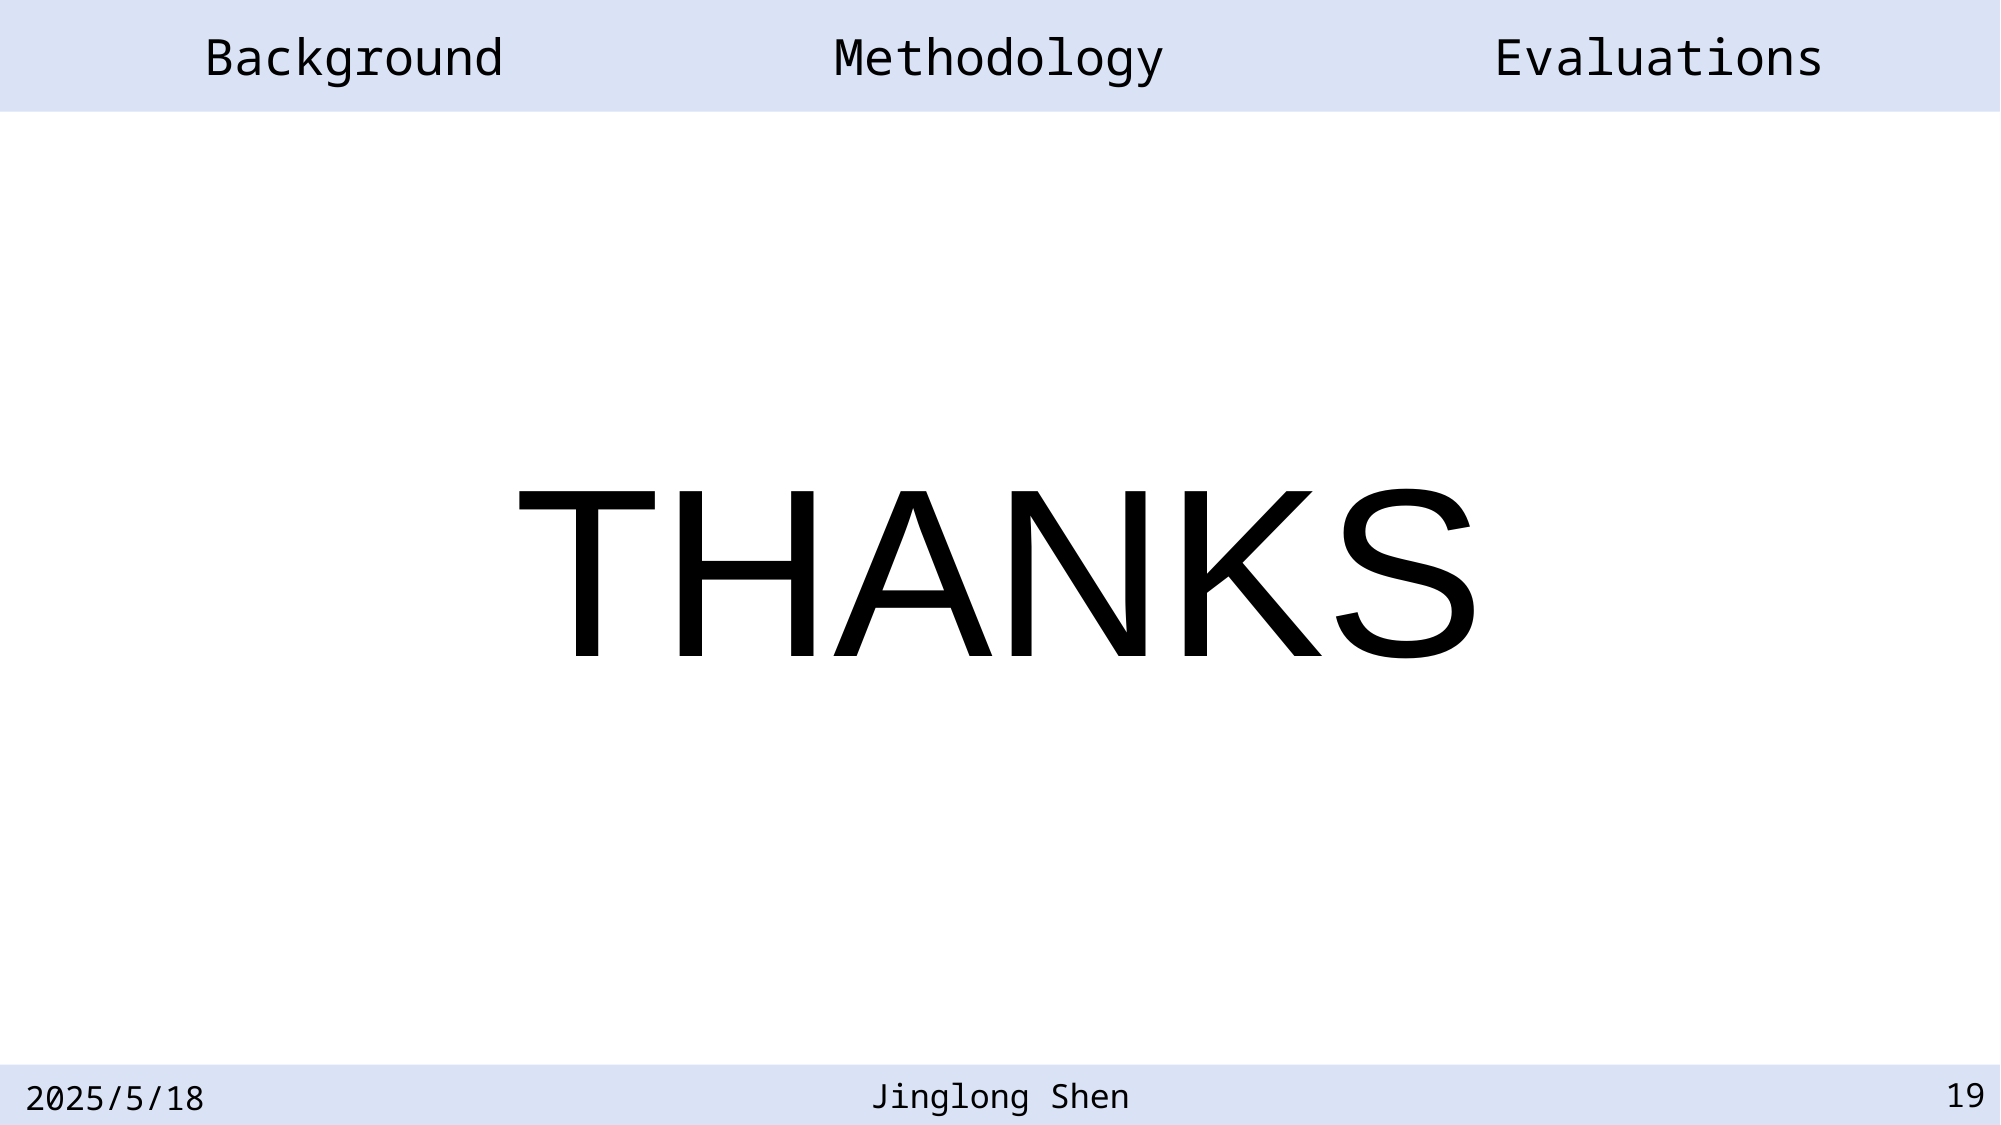

Background
Evaluations
Methodology
THANKS

19
Jinglong Shen
2025/5/18